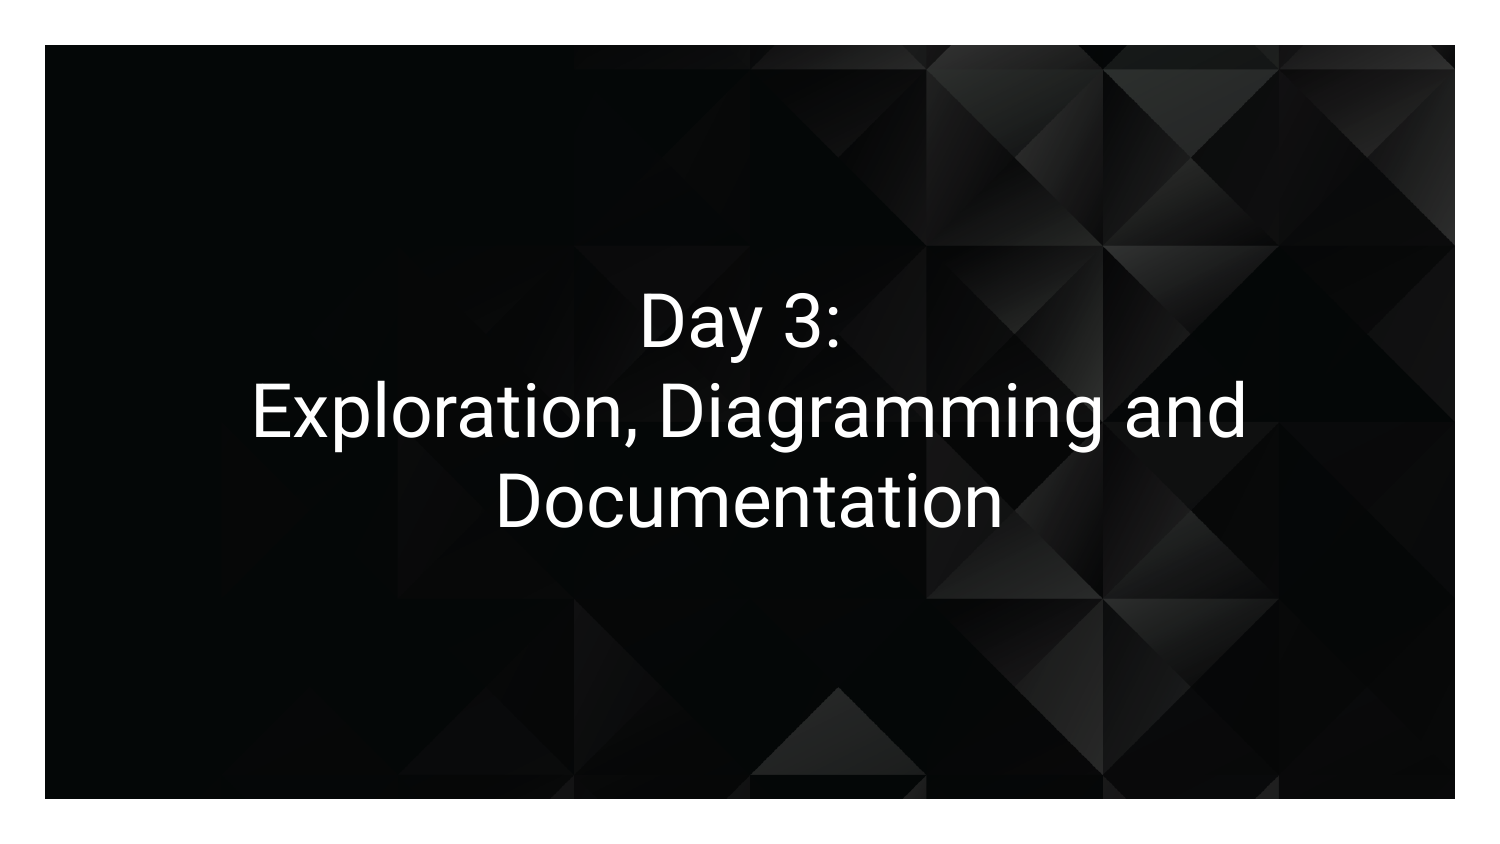

# Day 3:
Exploration, Diagramming and Documentation